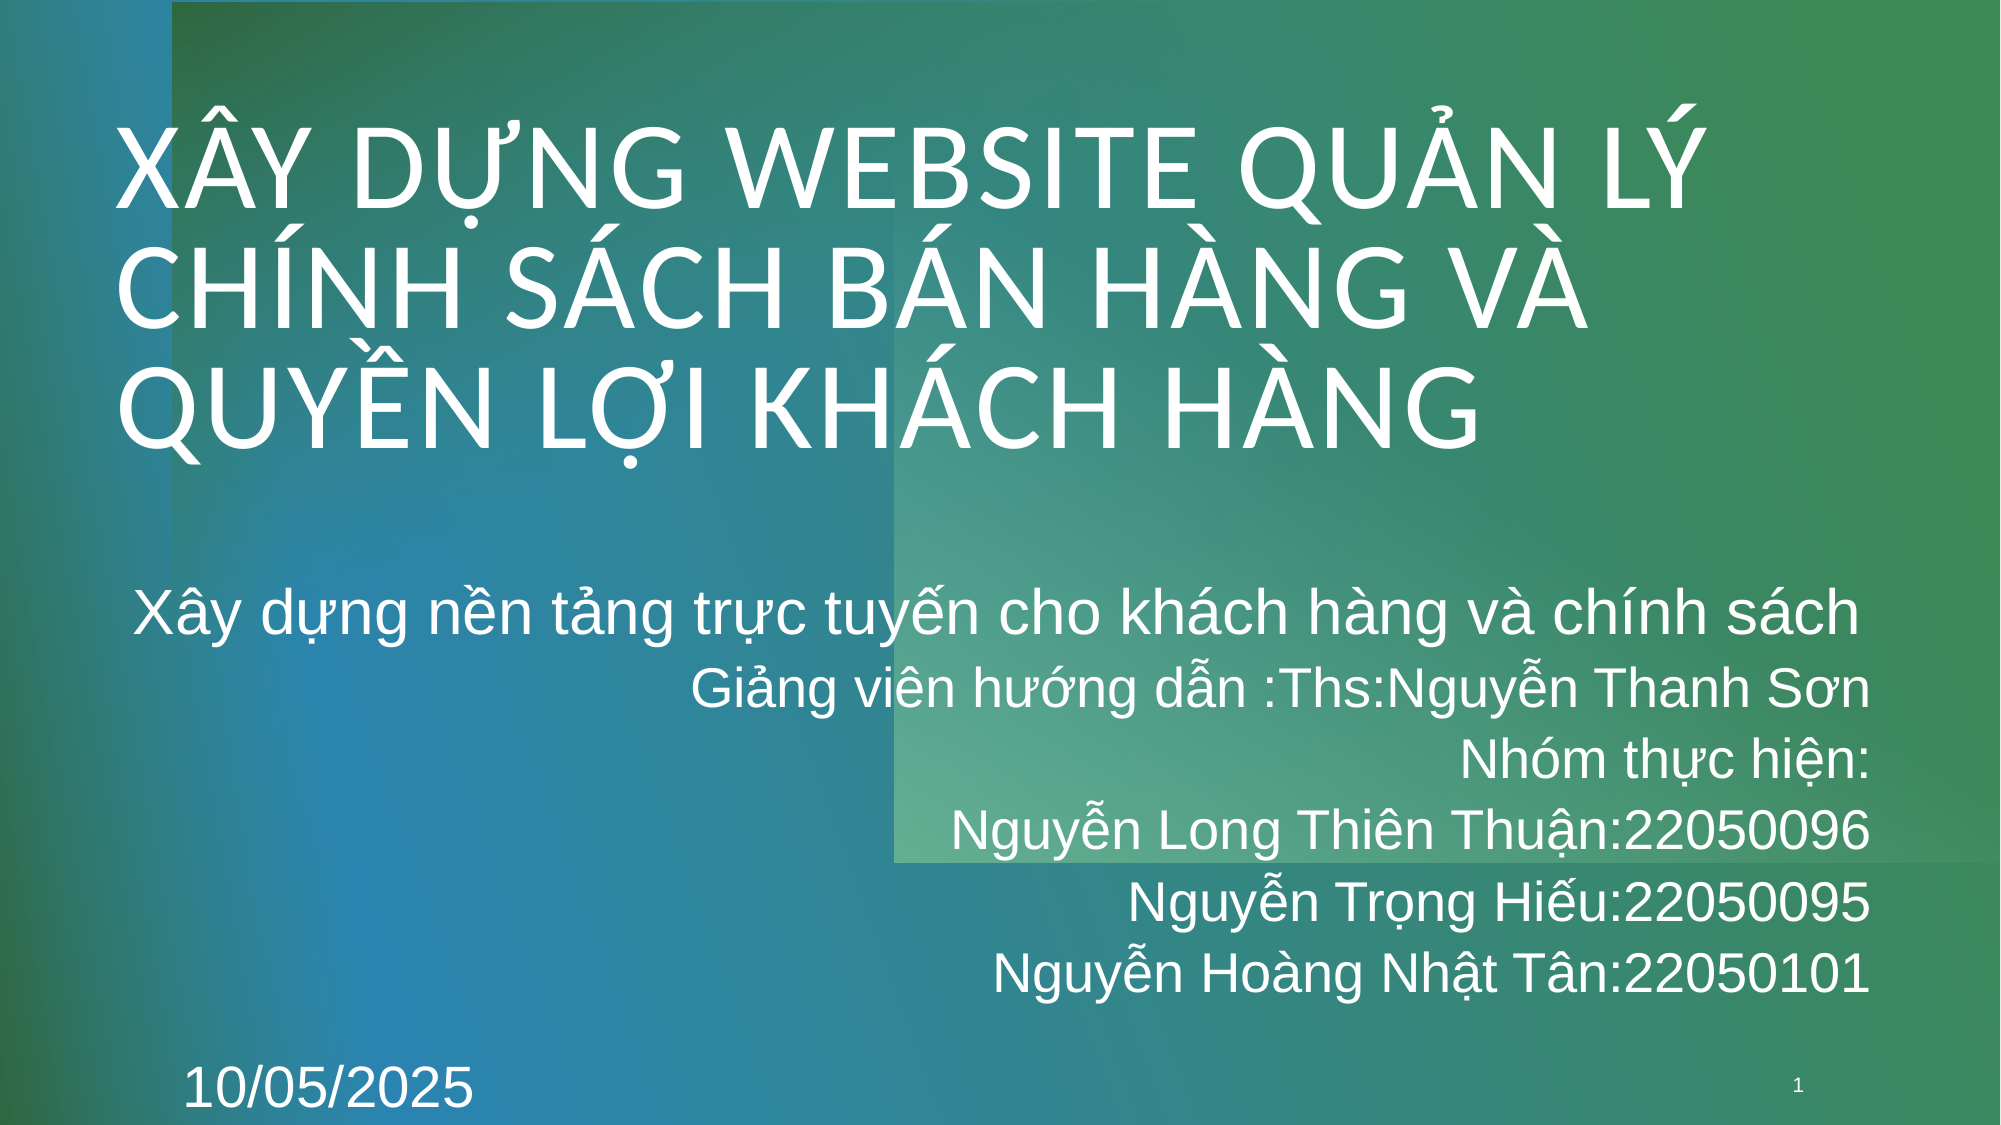

# Xây Dựng Website Quản Lý Chính Sách Bán Hàng Và Quyền Lợi Khách Hàng
Xây dựng nền tảng trực tuyến cho khách hàng và chính sách
Giảng viên hướng dẫn :Ths:Nguyễn Thanh Sơn
Nhóm thực hiện:
Nguyễn Long Thiên Thuận:22050096
Nguyễn Trọng Hiếu:22050095
Nguyễn Hoàng Nhật Tân:22050101

10/05/2025
1